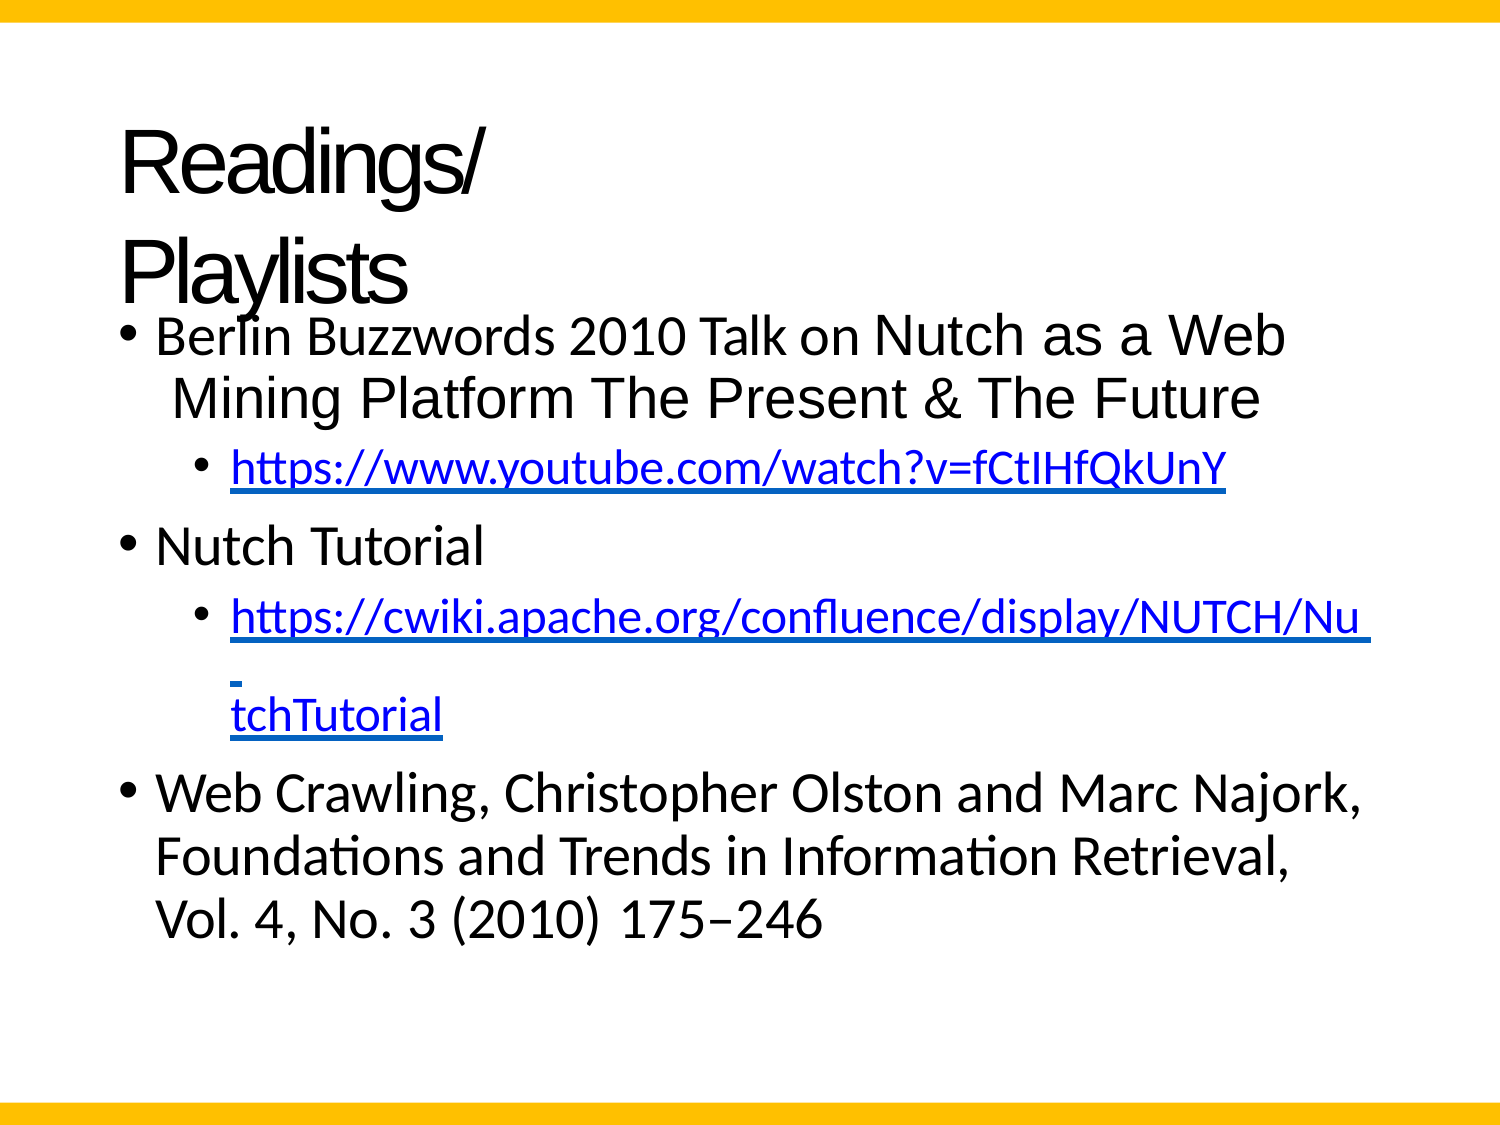

# Readings/Playlists
Berlin Buzzwords 2010 Talk on Nutch as a Web  Mining Platform The Present & The Future
https://www.youtube.com/watch?v=fCtIHfQkUnY
Nutch Tutorial
https://cwiki.apache.org/confluence/display/NUTCH/Nu  tchTutorial
Web Crawling, Christopher Olston and Marc Najork,  Foundations and Trends in Information Retrieval,  Vol. 4, No. 3 (2010) 175–246